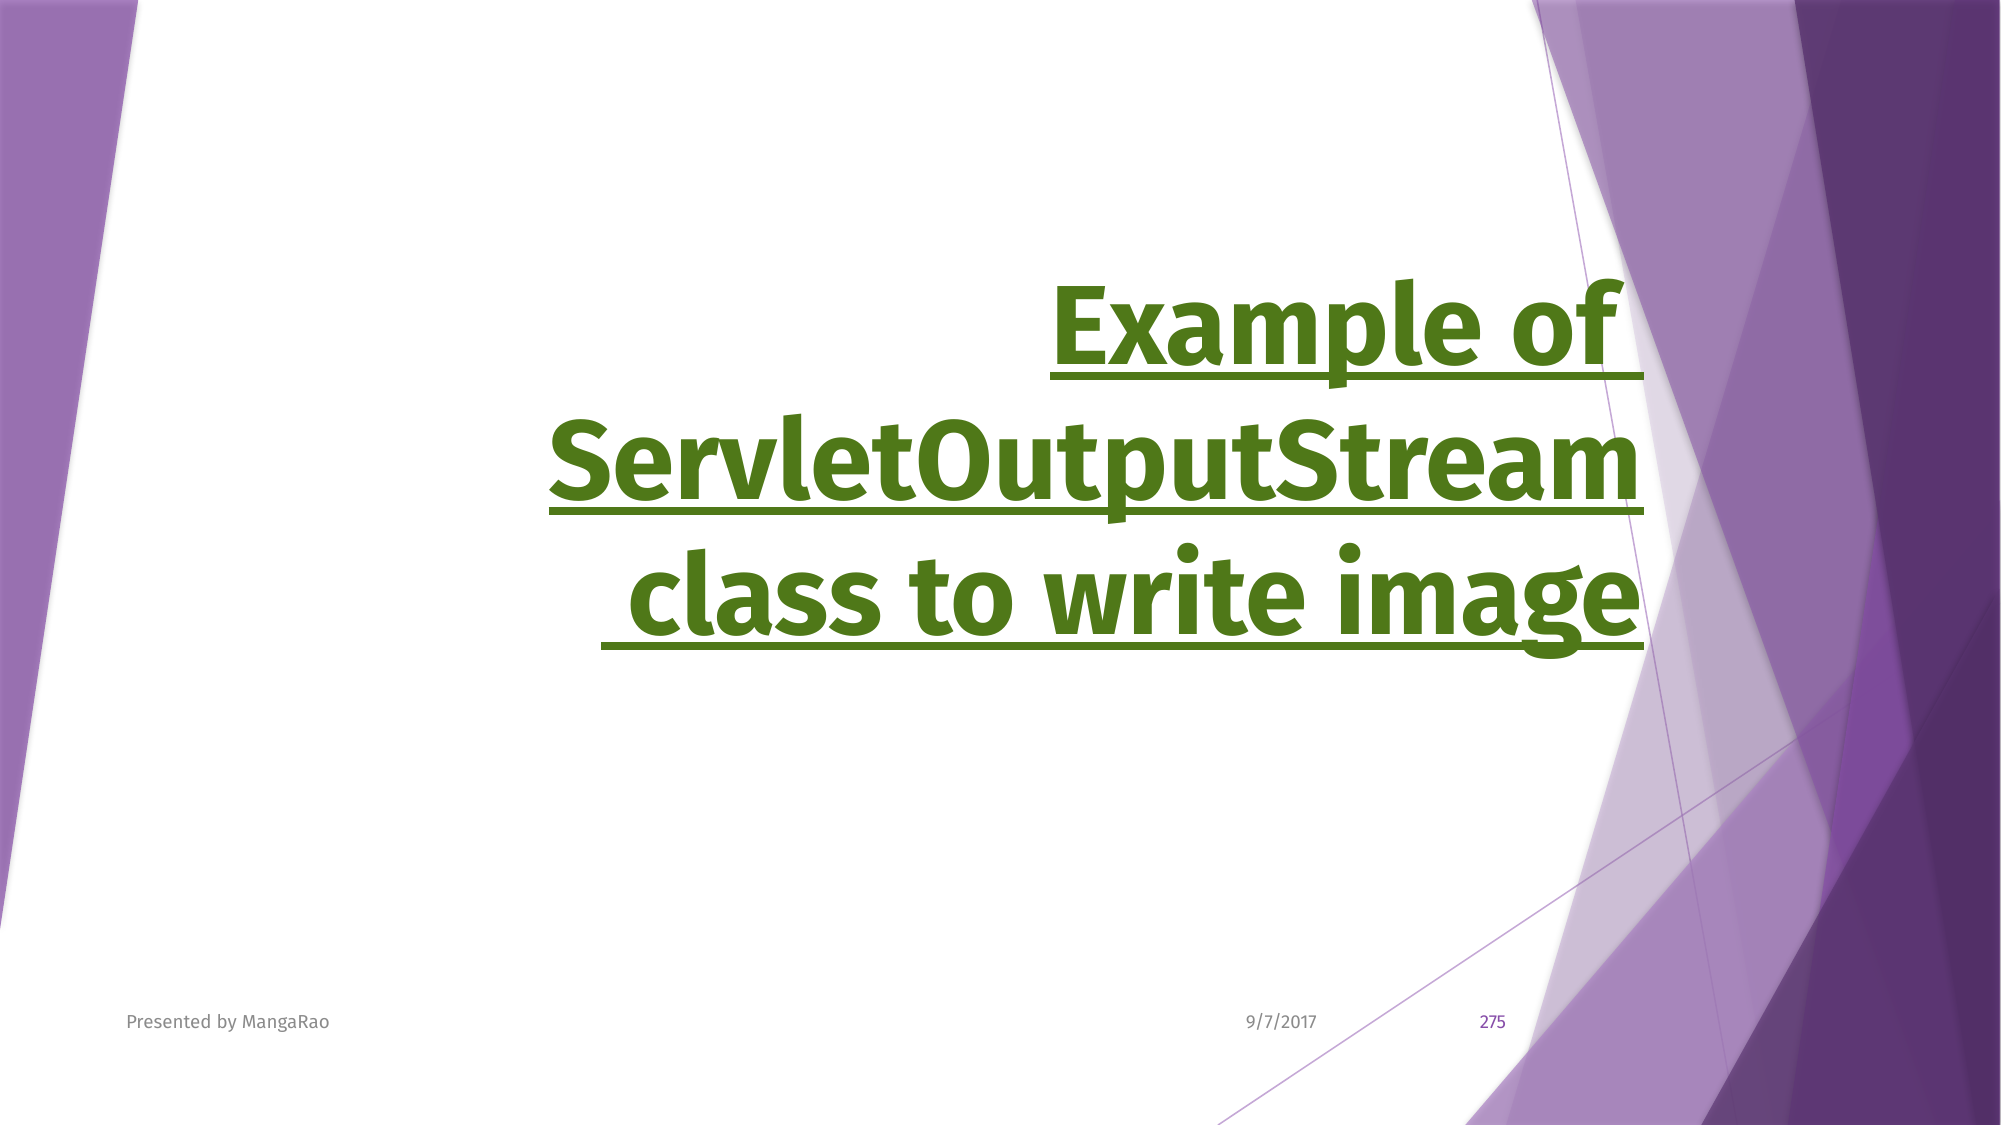

# Example of ServletOutputStream class to write image

Presented by MangaRao
9/7/2017
275